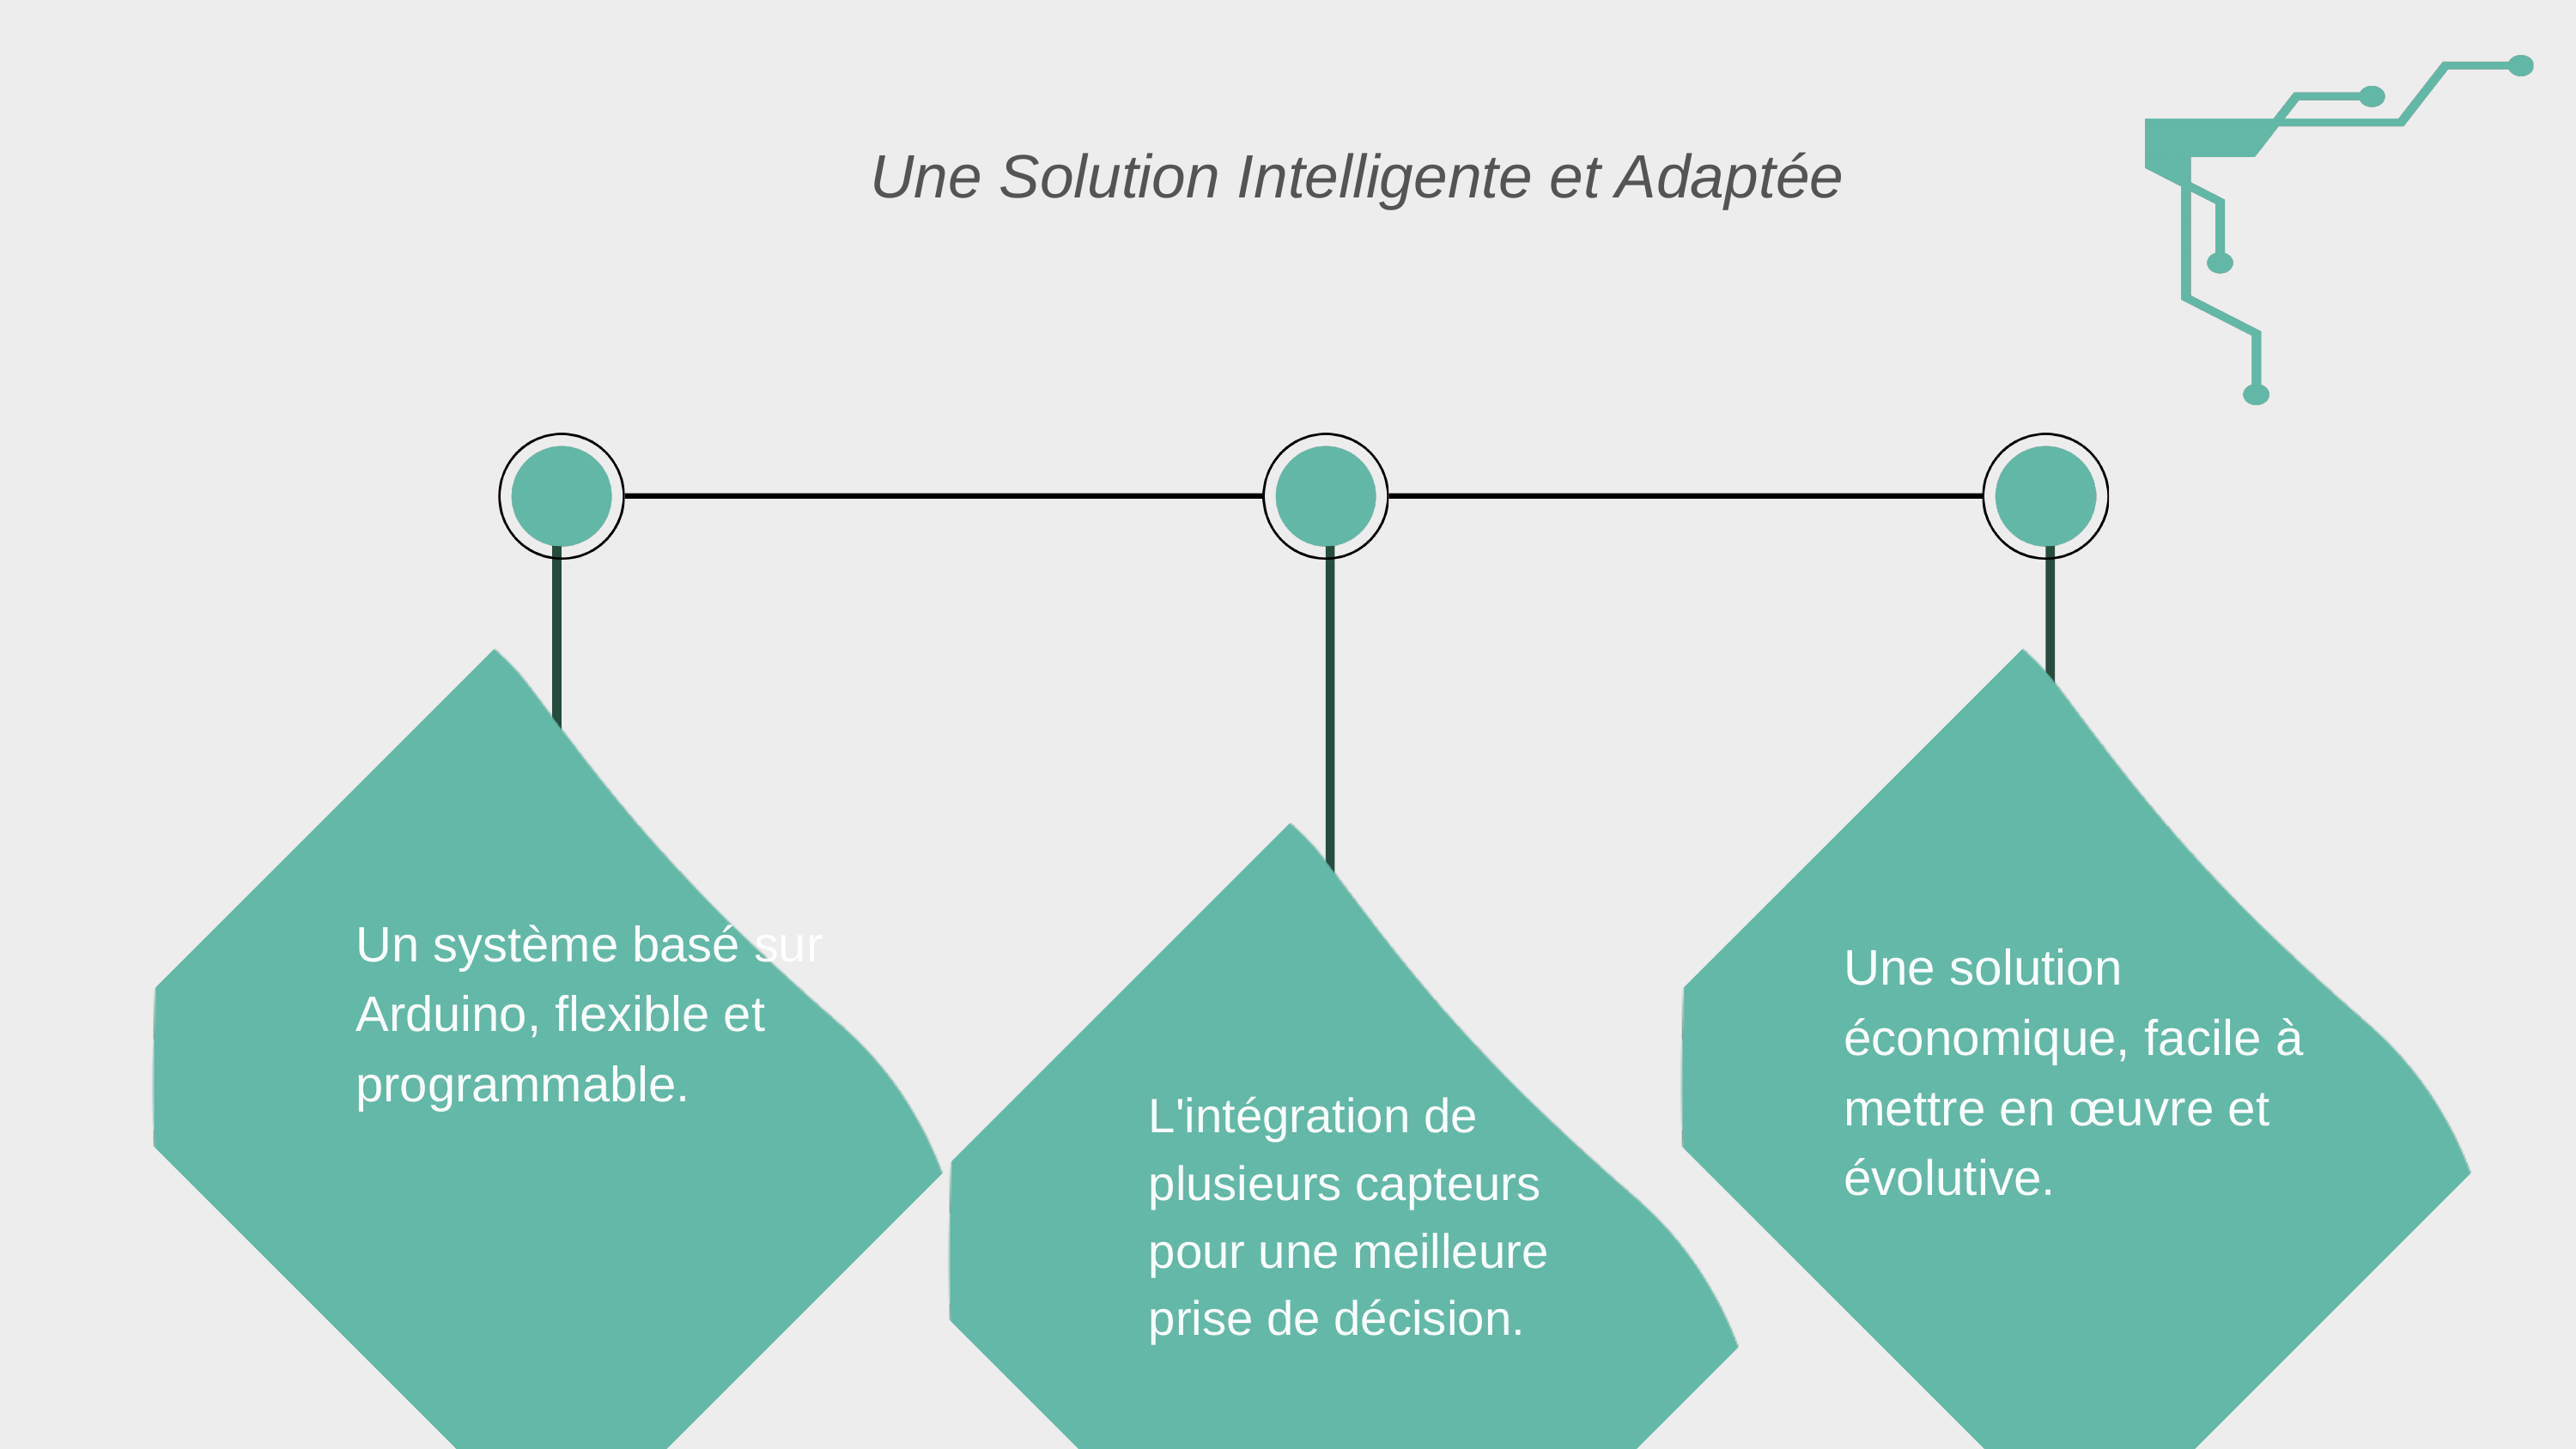

Une Solution Intelligente et Adaptée

Un système basé sur Arduino, flexible et programmable.
Une solution économique, facile à mettre en œuvre et évolutive.
L'intégration de plusieurs capteurs pour une meilleure prise de décision.